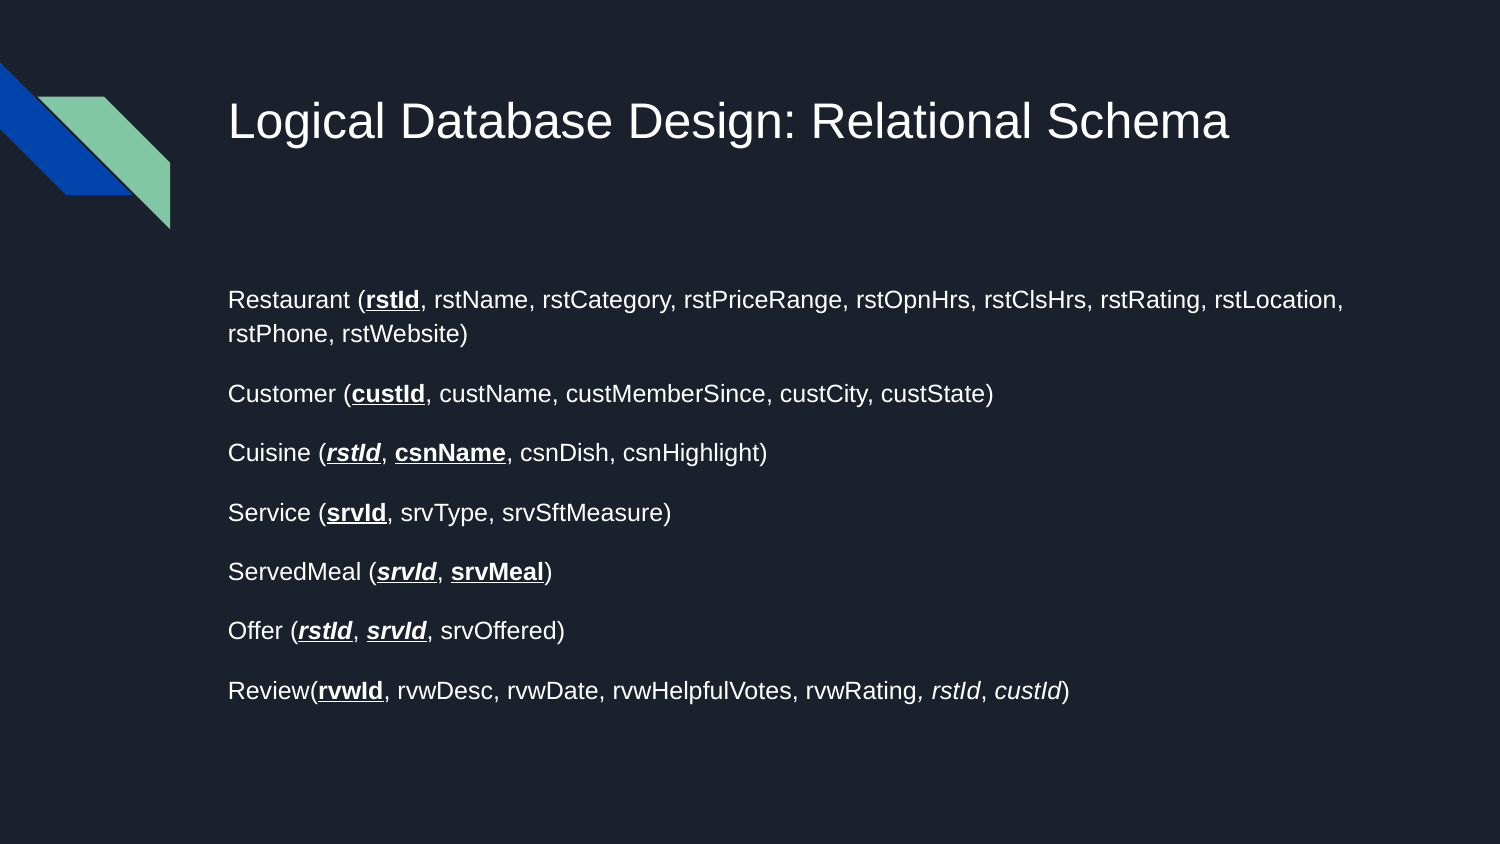

# Logical Database Design: Relational Schema
Restaurant (rstId, rstName, rstCategory, rstPriceRange, rstOpnHrs, rstClsHrs, rstRating, rstLocation, rstPhone, rstWebsite)
Customer (custId, custName, custMemberSince, custCity, custState)
Cuisine (rstId, csnName, csnDish, csnHighlight)
Service (srvId, srvType, srvSftMeasure)
ServedMeal (srvId, srvMeal)
Offer (rstId, srvId, srvOffered)
Review(rvwId, rvwDesc, rvwDate, rvwHelpfulVotes, rvwRating, rstId, custId)